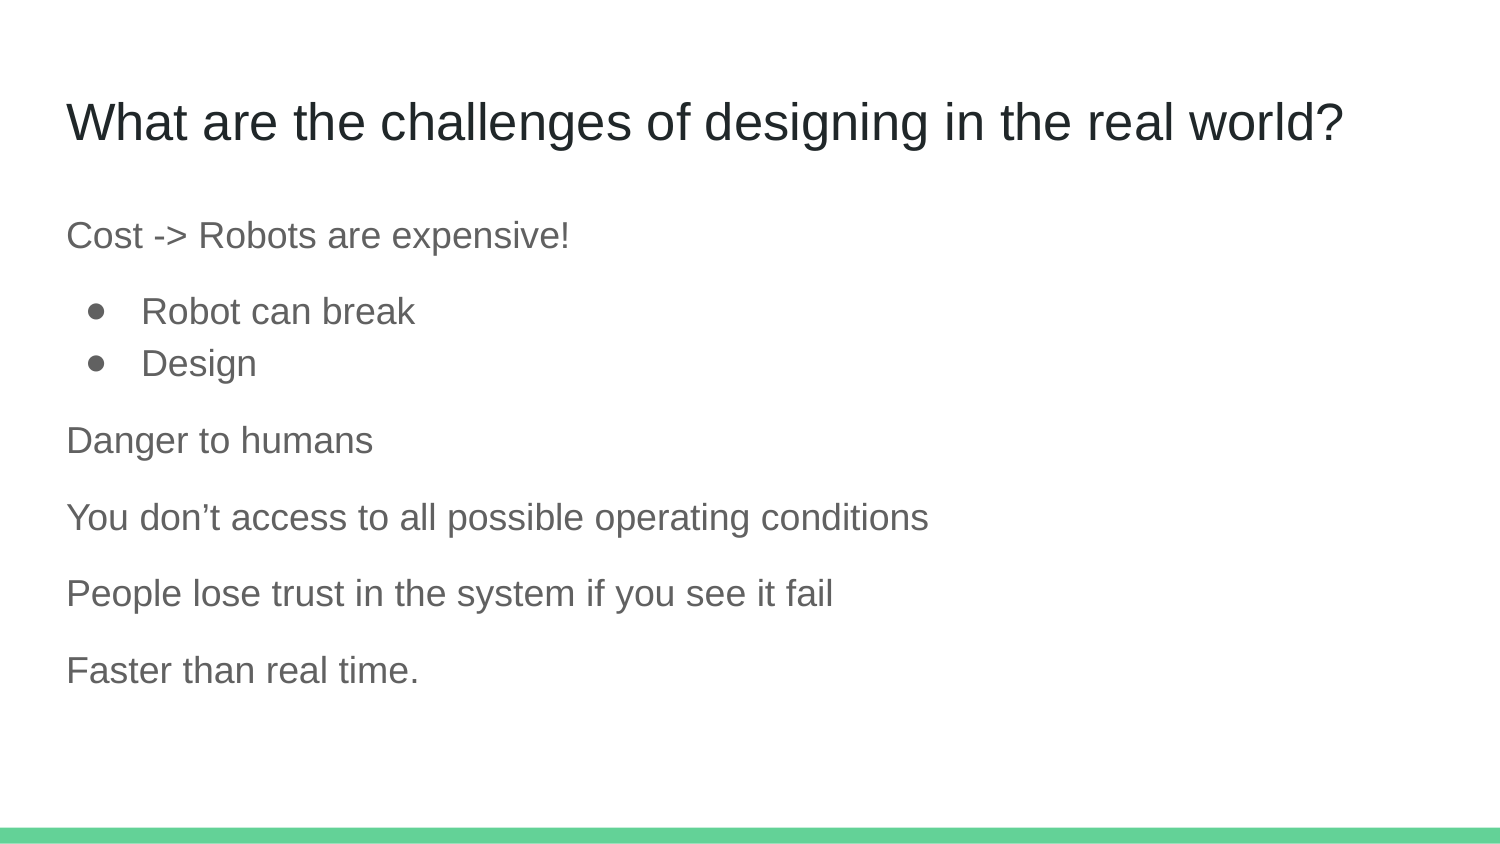

# What are the challenges of designing in the real world?

Cost -> Robots are expensive!
Robot can break
Design
Danger to humans
You don’t access to all possible operating conditions
People lose trust in the system if you see it fail
Faster than real time.